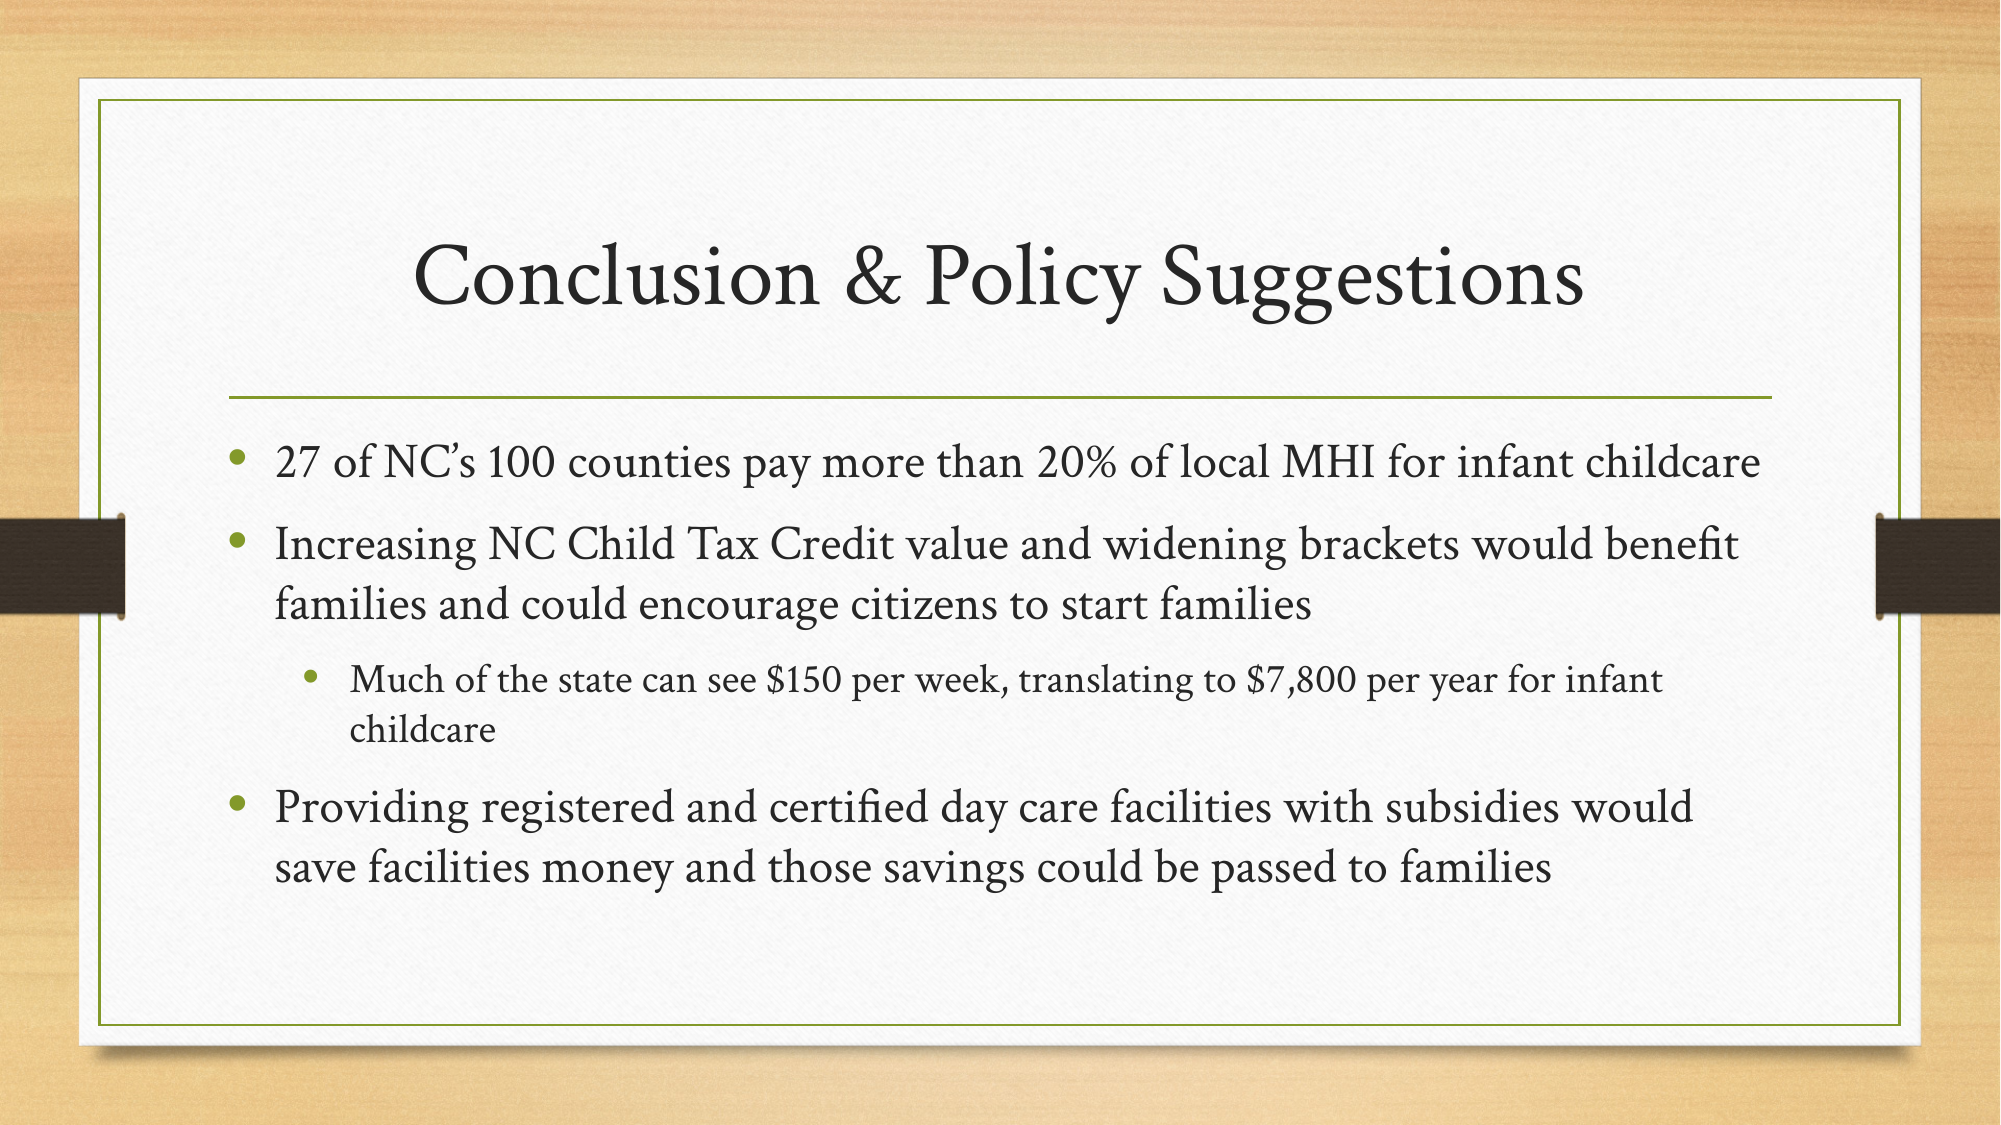

# Conclusion & Policy Suggestions
27 of NC’s 100 counties pay more than 20% of local MHI for infant childcare
Increasing NC Child Tax Credit value and widening brackets would benefit families and could encourage citizens to start families
Much of the state can see $150 per week, translating to $7,800 per year for infant childcare
Providing registered and certified day care facilities with subsidies would save facilities money and those savings could be passed to families